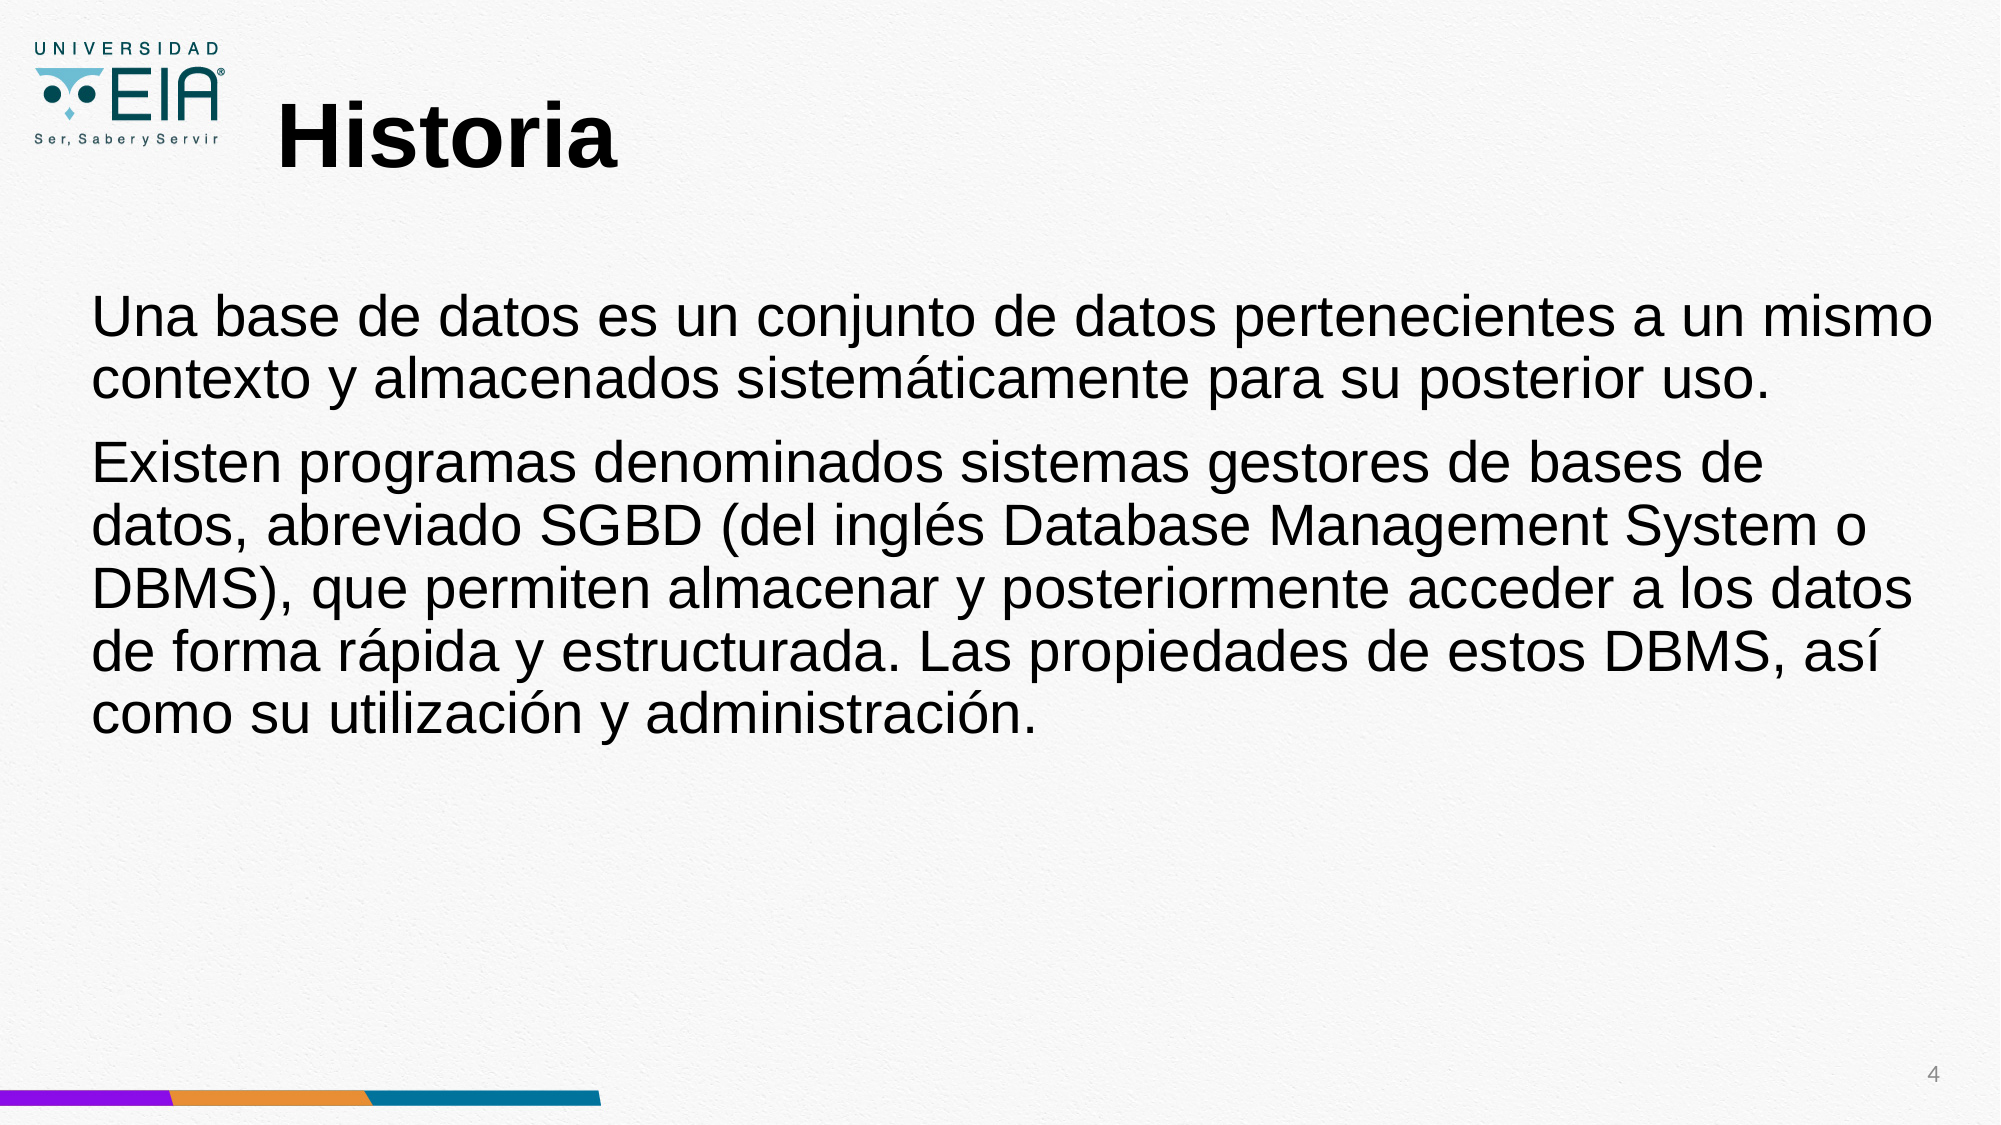

# Historia
Una base de datos es un conjunto de datos pertenecientes a un mismo contexto y almacenados sistemáticamente para su posterior uso.
Existen programas denominados sistemas gestores de bases de datos, abreviado SGBD (del inglés Database Management System o DBMS), que permiten almacenar y posteriormente acceder a los datos de forma rápida y estructurada. Las propiedades de estos DBMS, así como su utilización y administración.

4